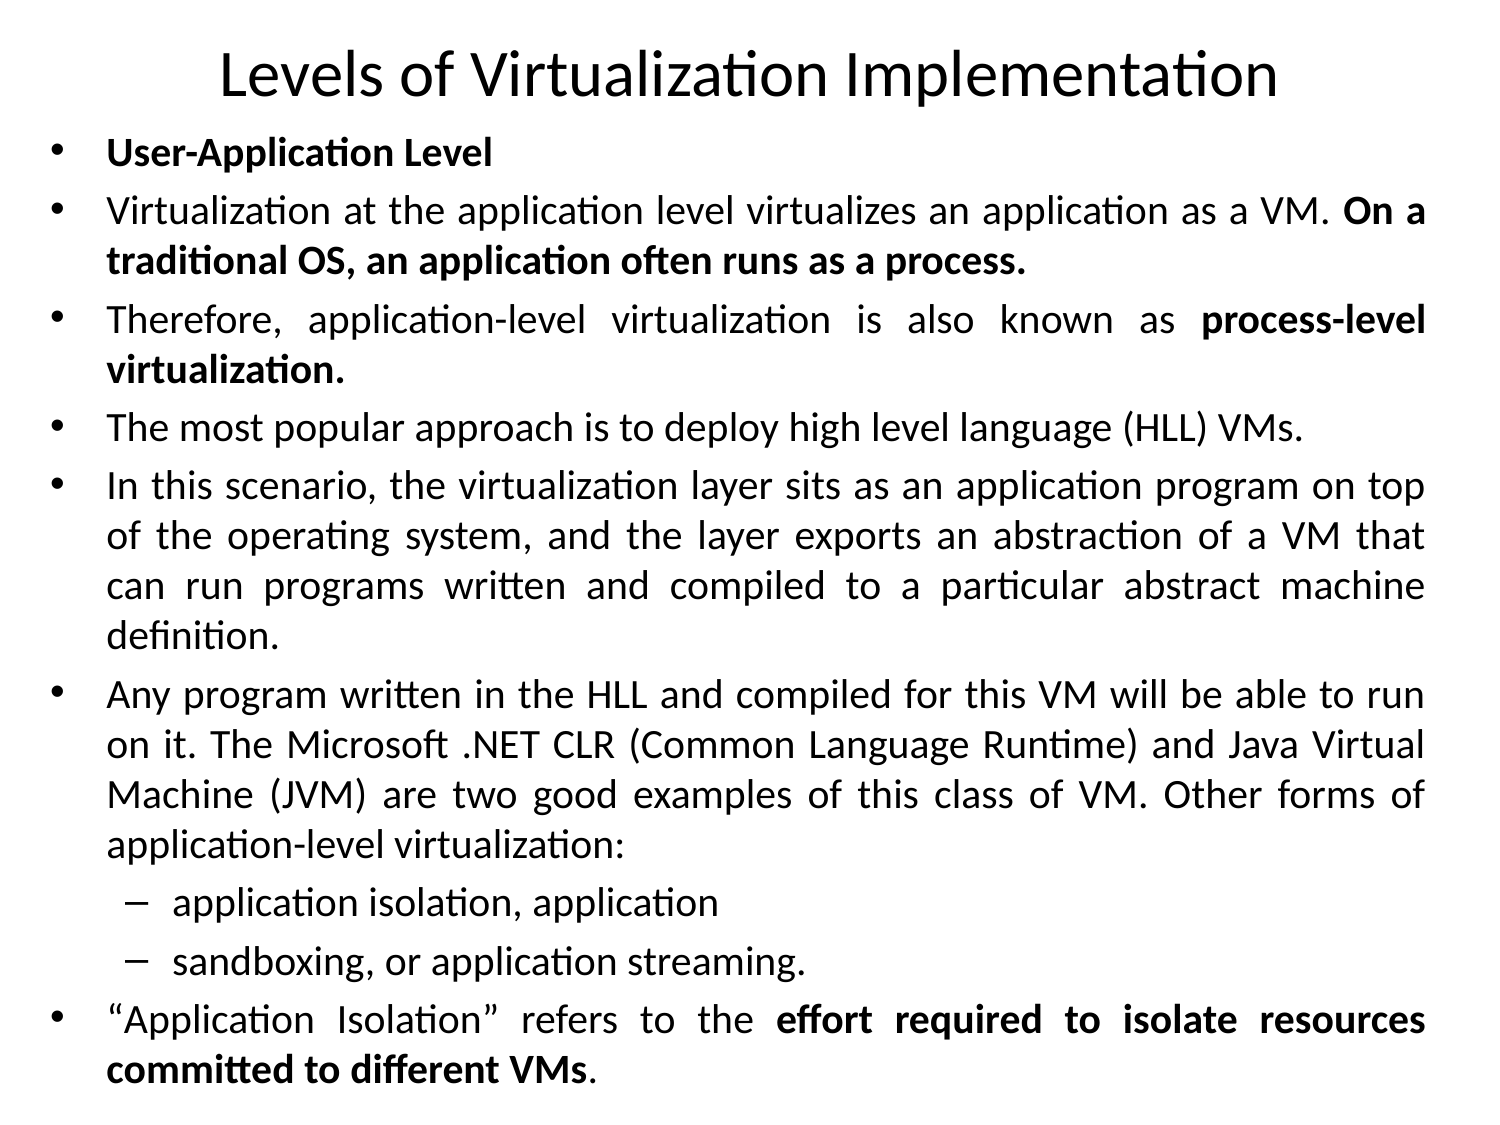

# Levels of Virtualization Implementation
User-Application Level
Virtualization at the application level virtualizes an application as a VM. On a traditional OS, an application often runs as a process.
Therefore, application-level virtualization is also known as process-level virtualization.
The most popular approach is to deploy high level language (HLL) VMs.
In this scenario, the virtualization layer sits as an application program on top of the operating system, and the layer exports an abstraction of a VM that can run programs written and compiled to a particular abstract machine definition.
Any program written in the HLL and compiled for this VM will be able to run on it. The Microsoft .NET CLR (Common Language Runtime) and Java Virtual Machine (JVM) are two good examples of this class of VM. Other forms of application-level virtualization:
application isolation, application
sandboxing, or application streaming.
“Application Isolation” refers to the effort required to isolate resources committed to different VMs.